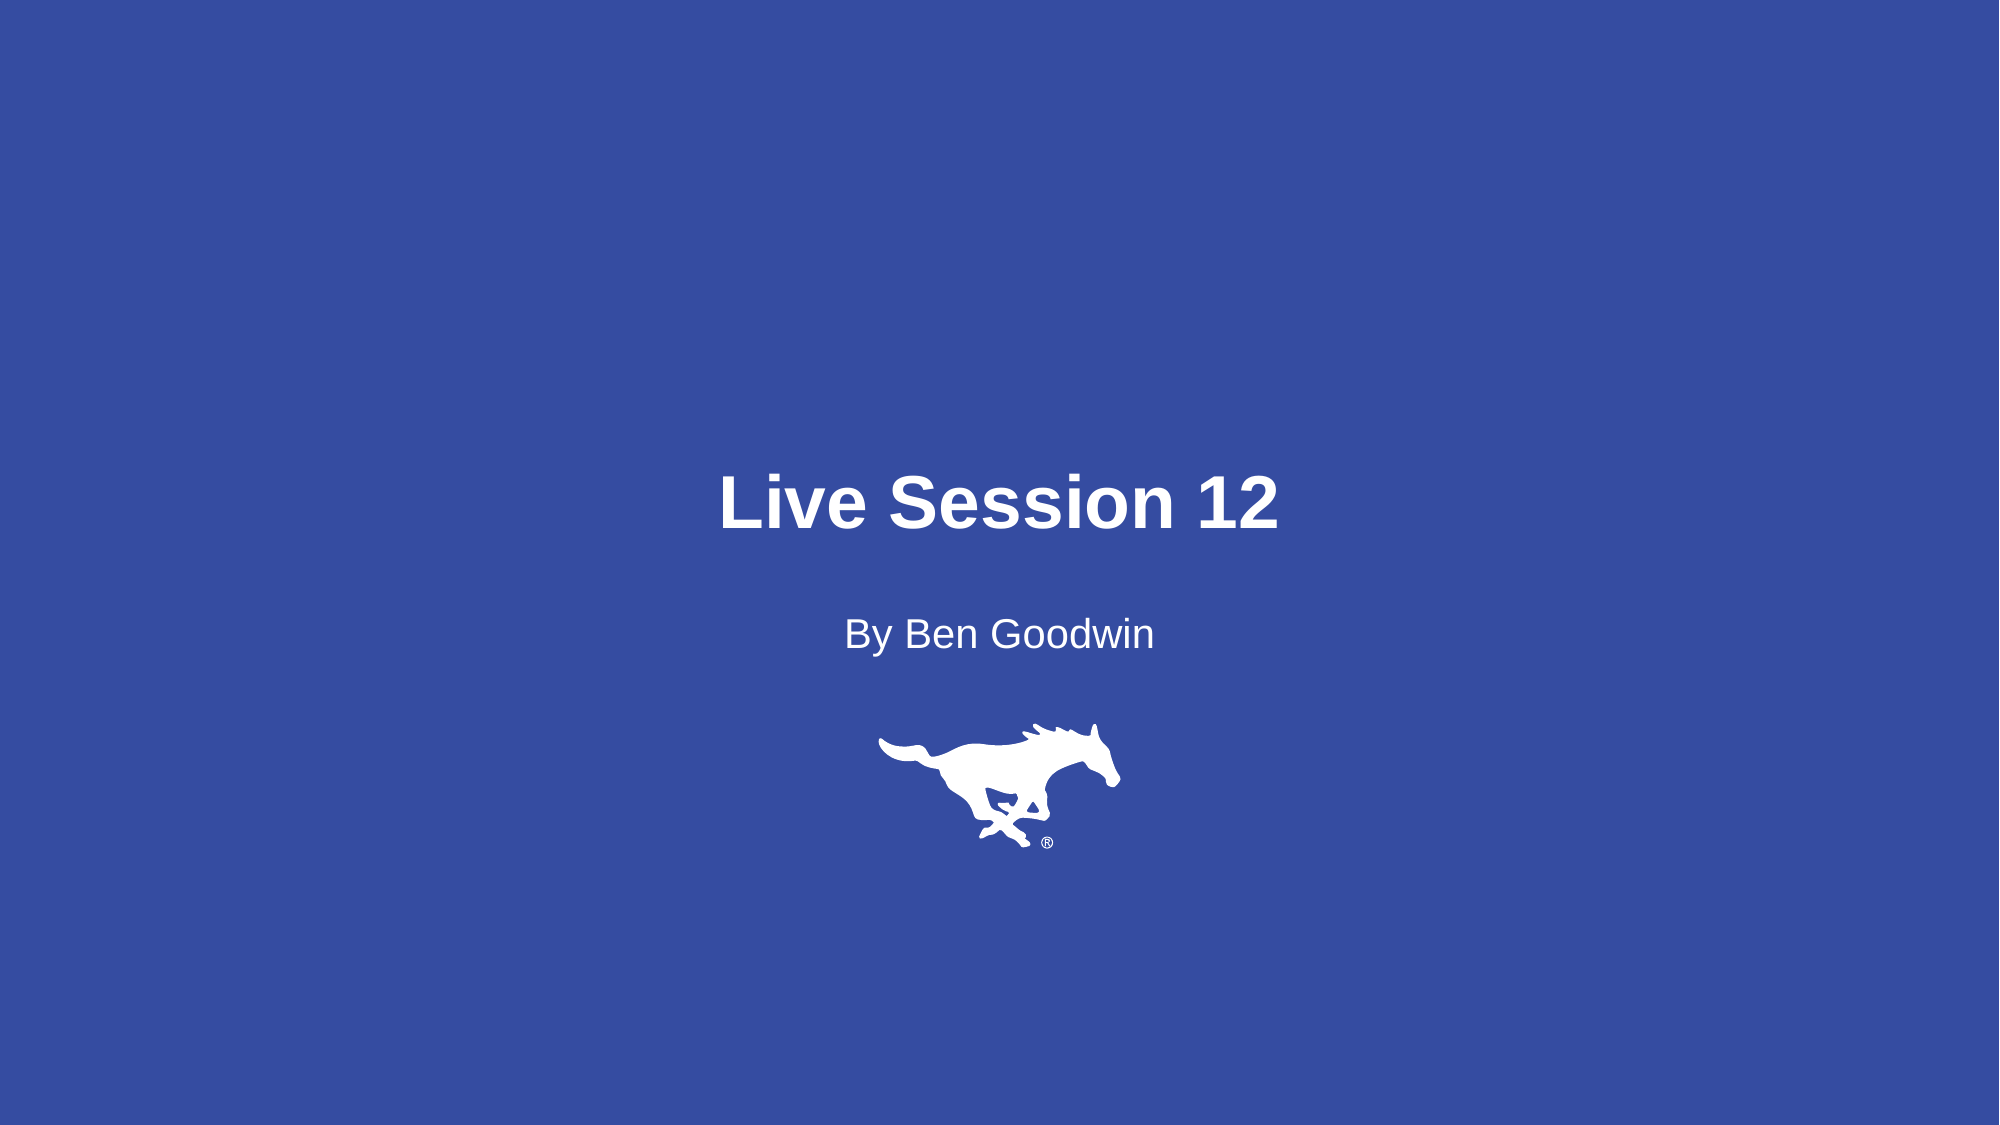

# Live Session 12
By Ben Goodwin